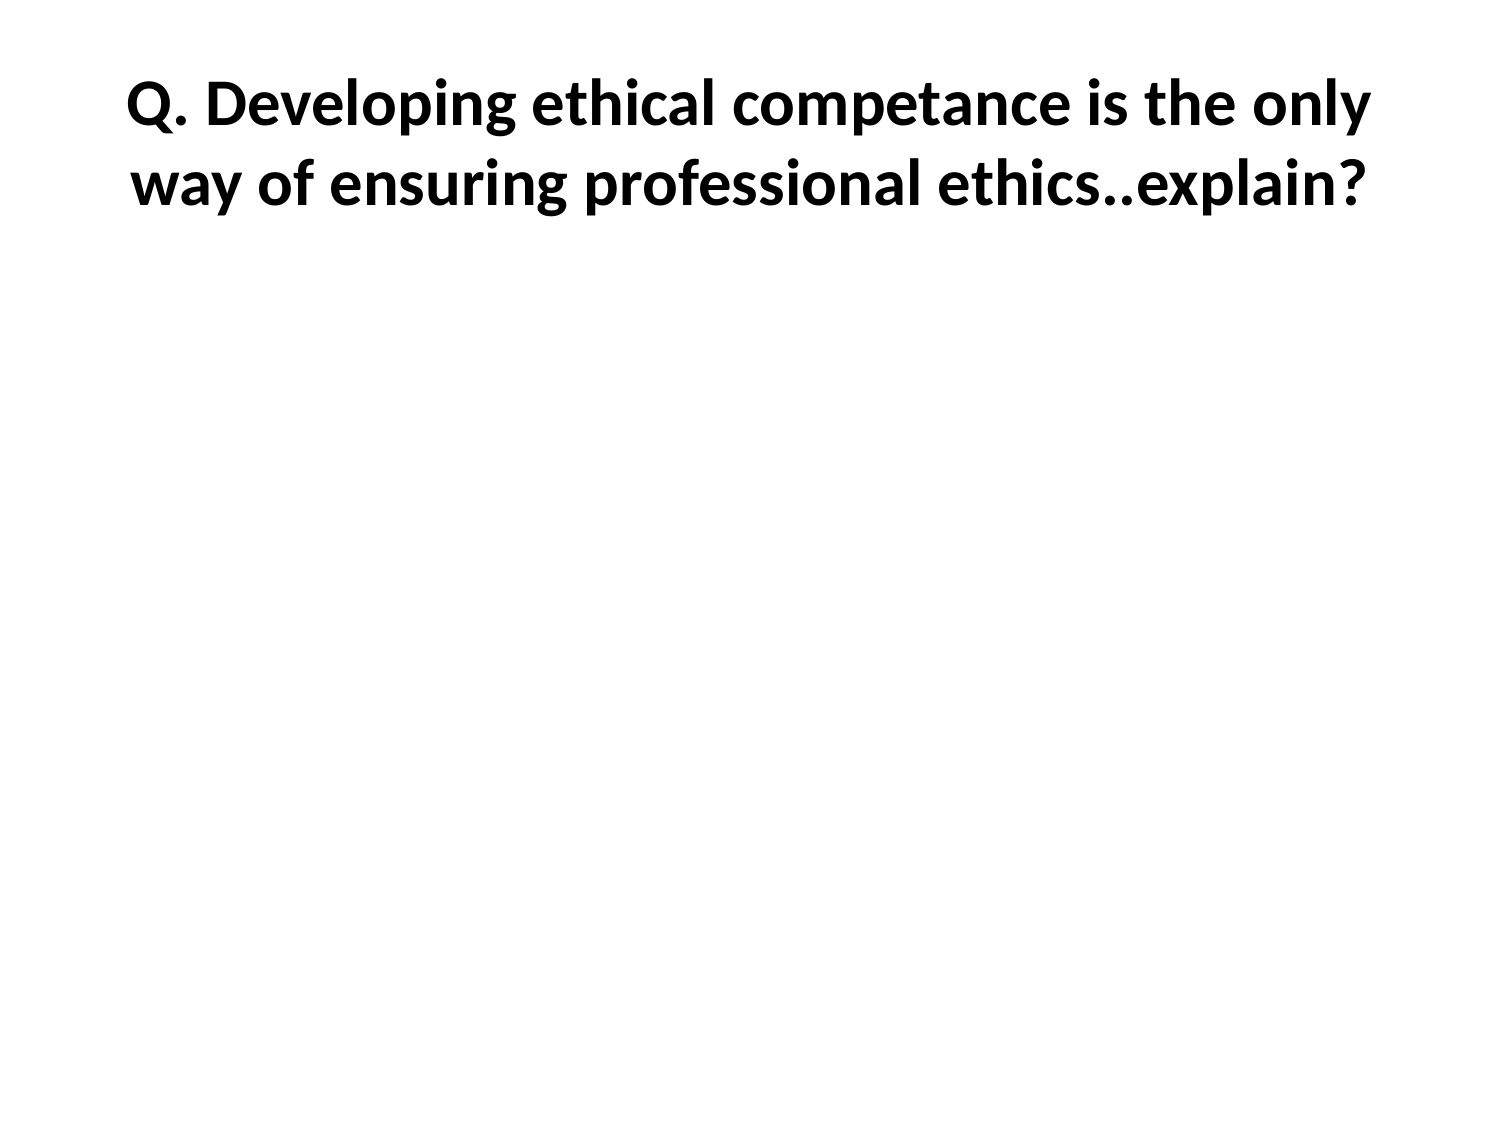

# Q. Developing ethical competance is the only way of ensuring professional ethics..explain?